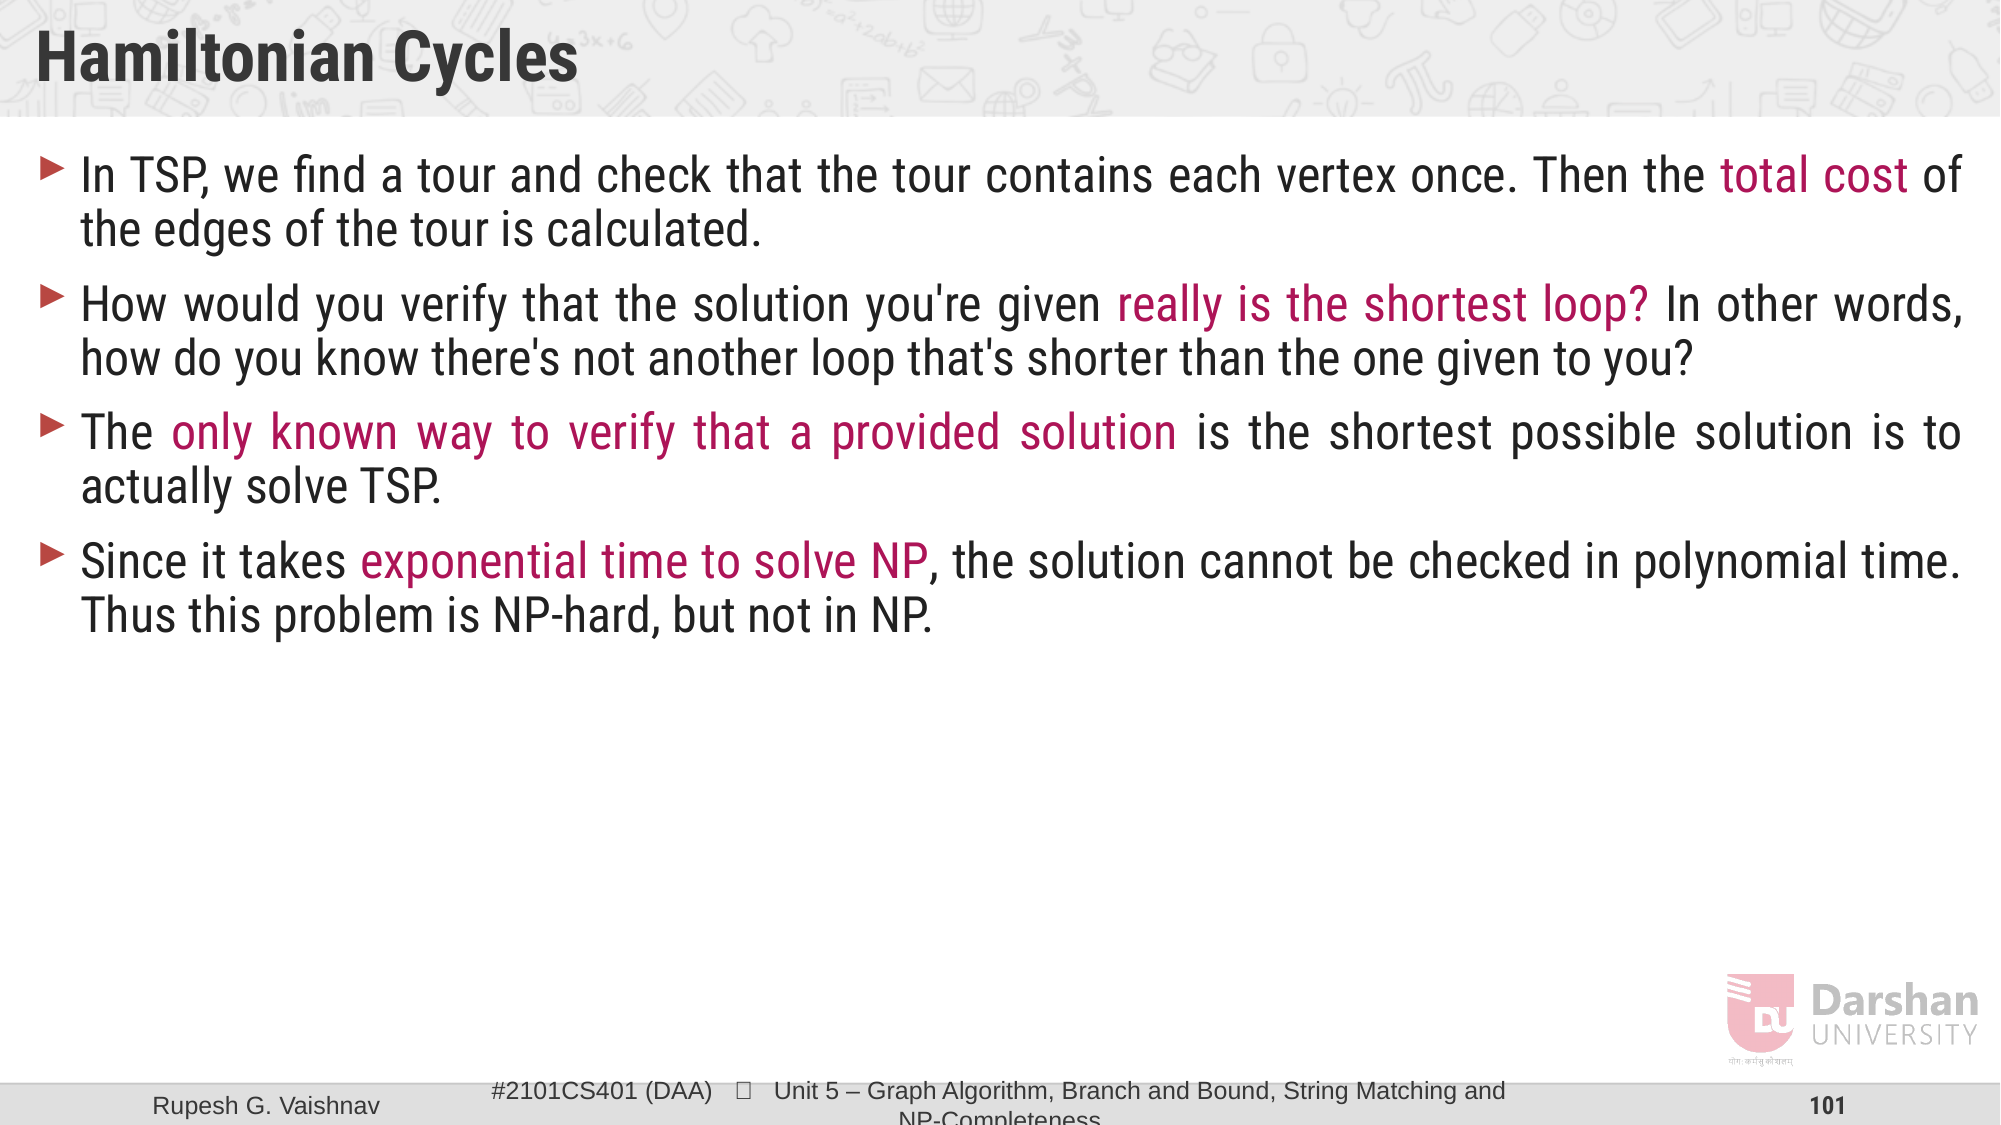

# Hamiltonian Cycles
In TSP, we find a tour and check that the tour contains each vertex once. Then the total cost of the edges of the tour is calculated.
How would you verify that the solution you're given really is the shortest loop? In other words, how do you know there's not another loop that's shorter than the one given to you?
The only known way to verify that a provided solution is the shortest possible solution is to actually solve TSP.
Since it takes exponential time to solve NP, the solution cannot be checked in polynomial time. Thus this problem is NP-hard, but not in NP.